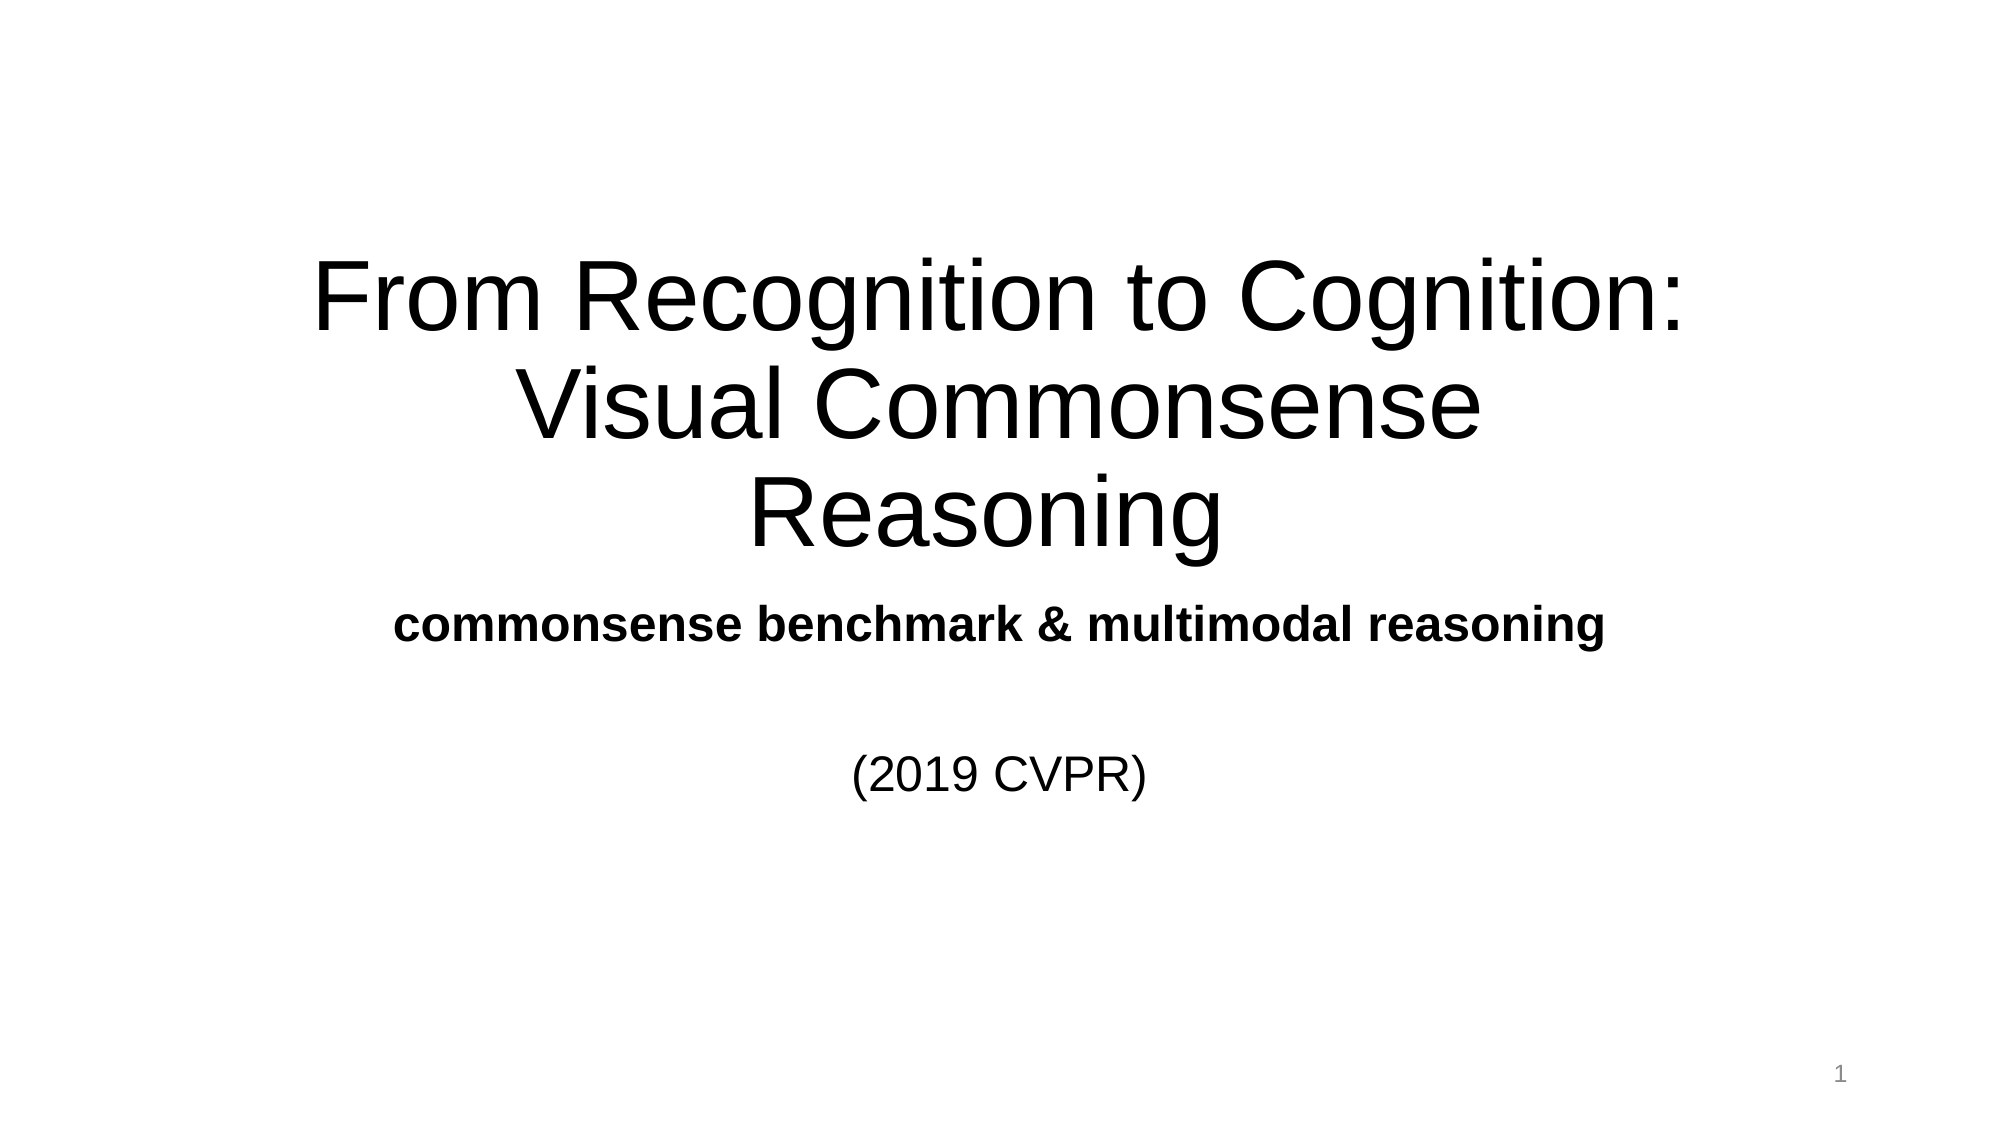

# From Recognition to Cognition: Visual Commonsense Reasoning
commonsense benchmark & multimodal reasoning

(2019 CVPR)

1